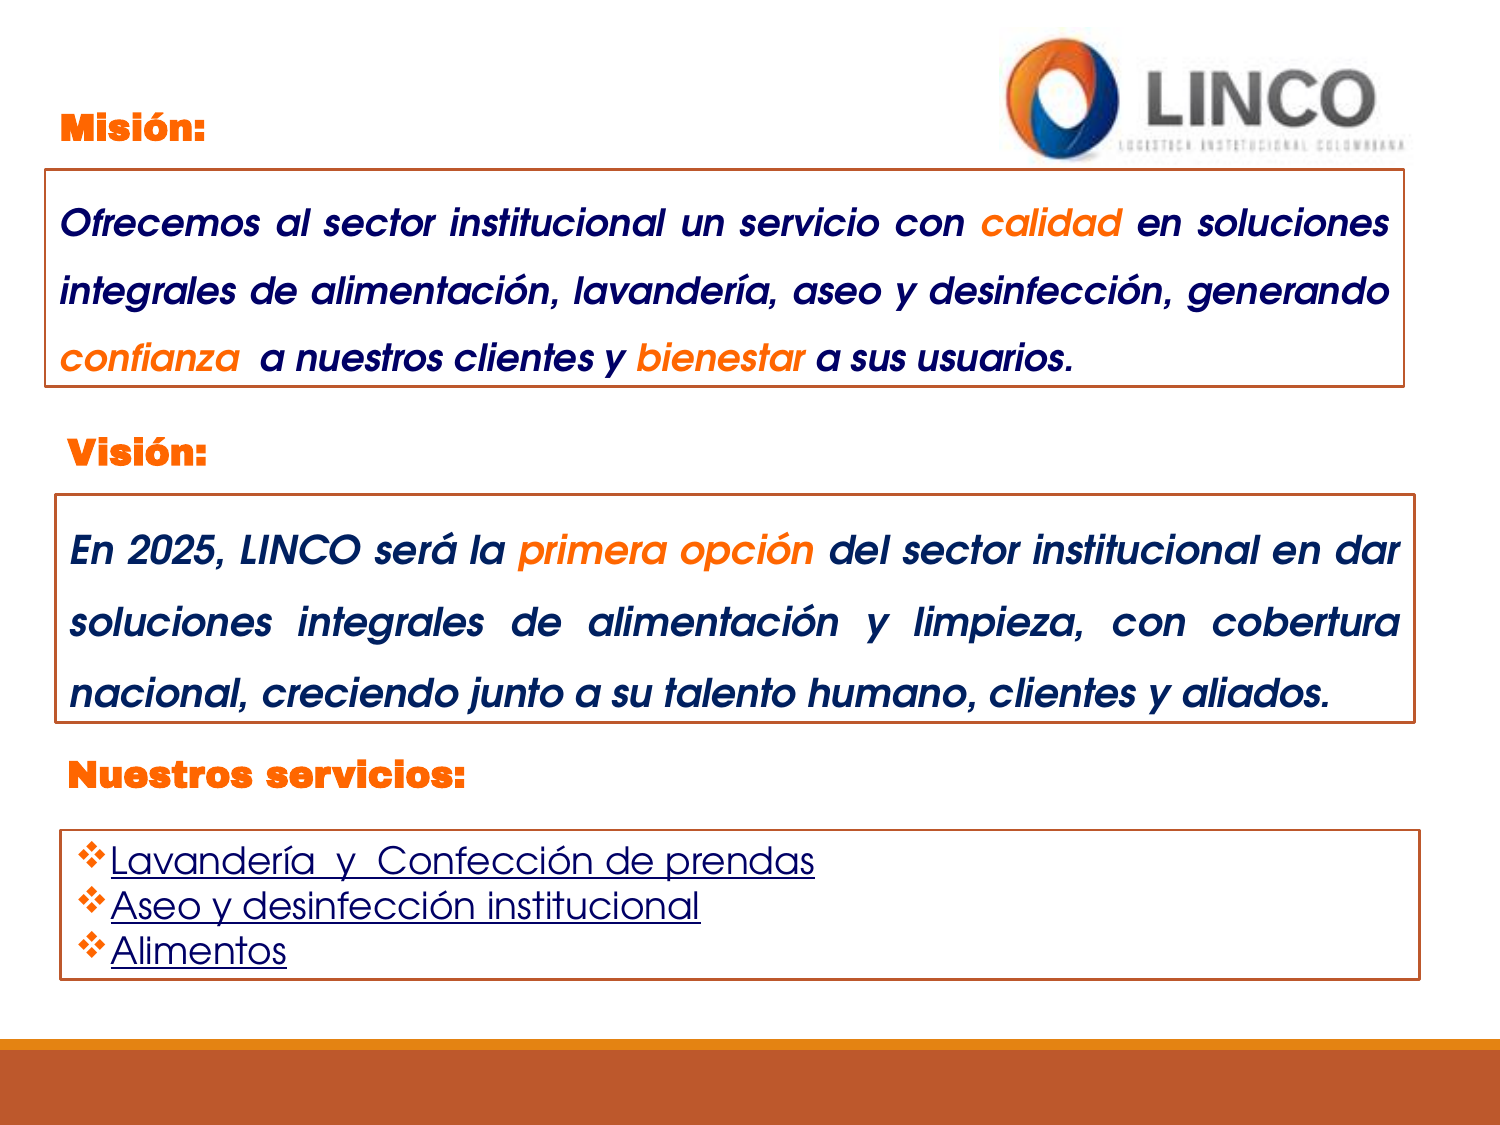

Misión:
Ofrecemos al sector institucional un servicio con calidad en soluciones integrales de alimentación, lavandería, aseo y desinfección, generando confianza  a nuestros clientes y bienestar a sus usuarios.
Visión:
En 2025, LINCO será la primera opción del sector institucional en dar soluciones integrales de alimentación y limpieza, con cobertura nacional, creciendo junto a su talento humano, clientes y aliados.
Nuestros servicios:
Lavandería  y  Confección de prendas
Aseo y desinfección institucional
Alimentos